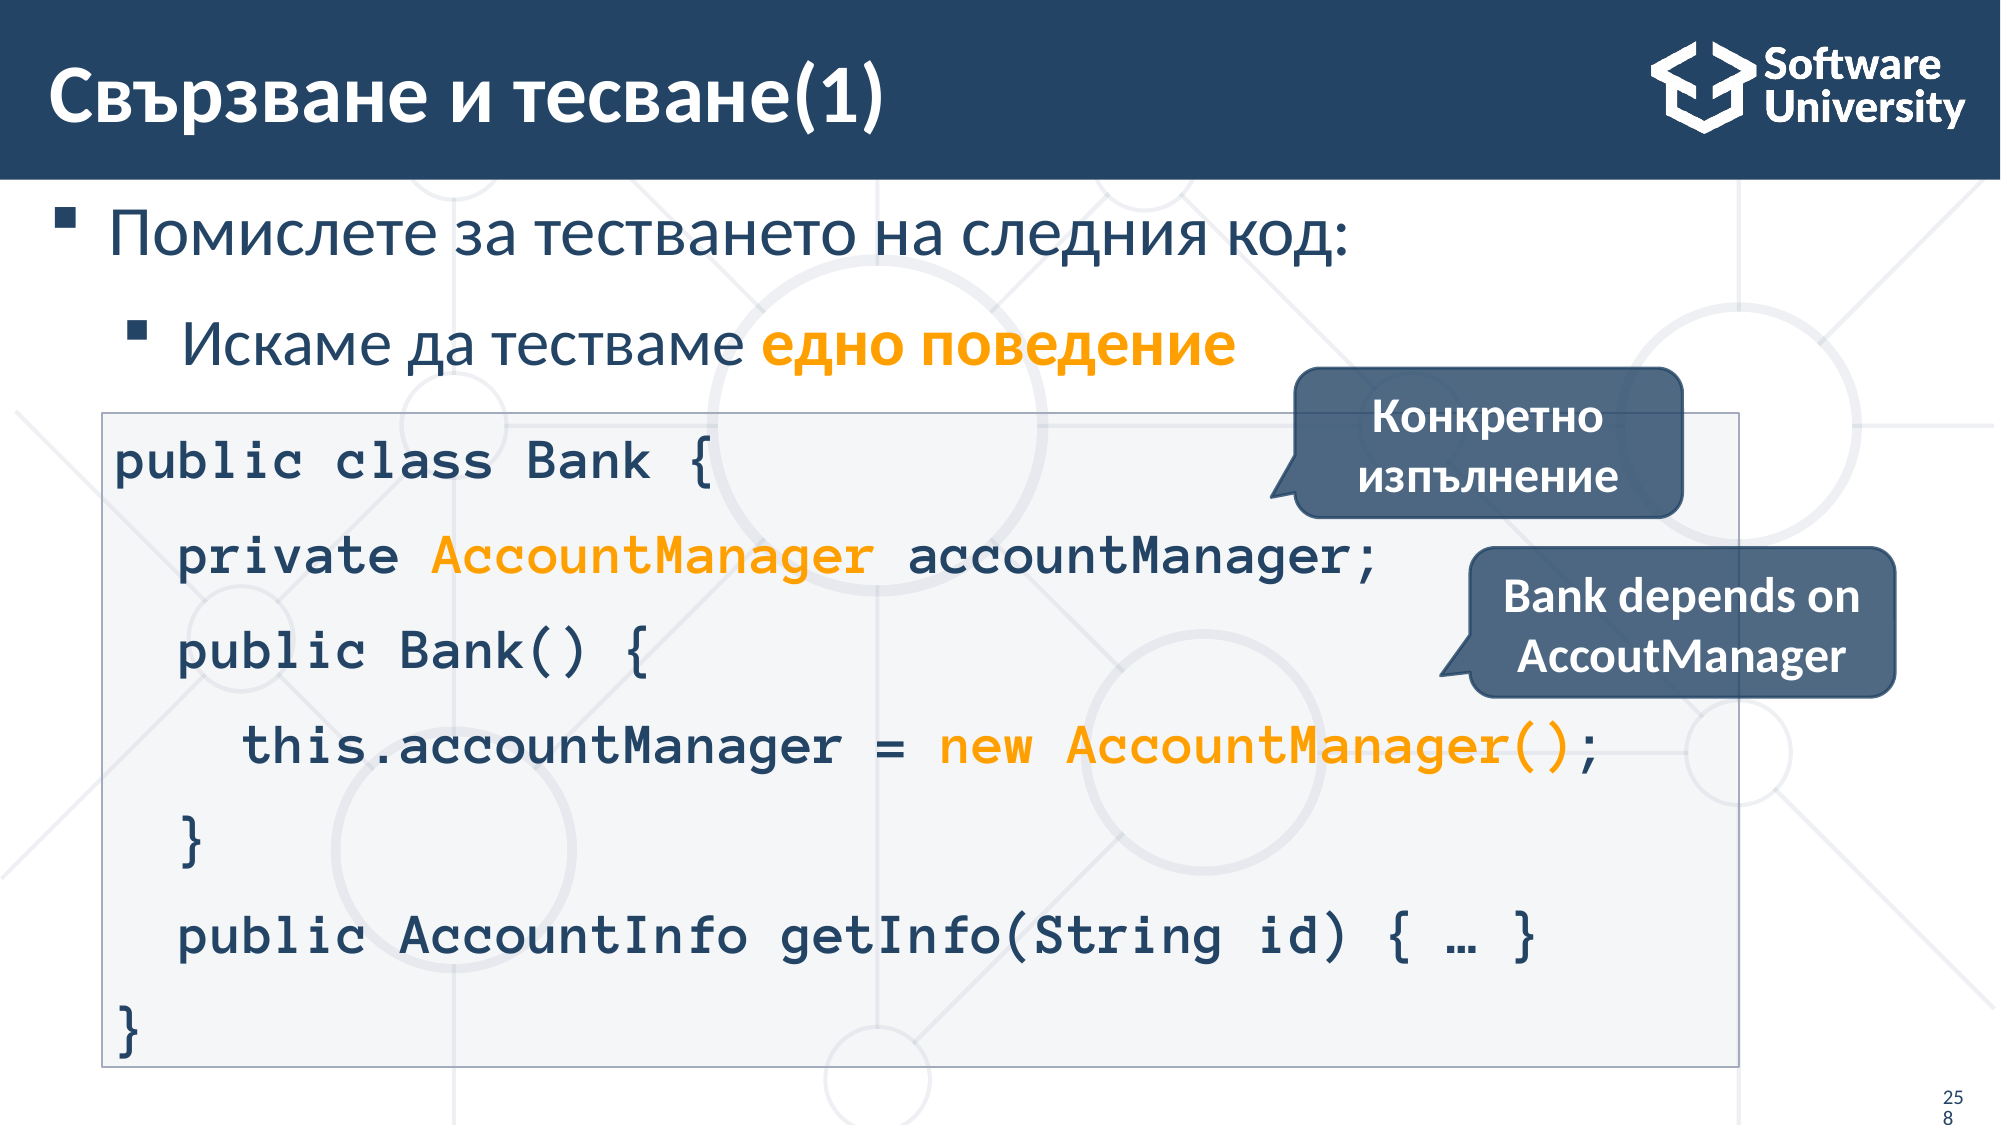

# Свързване и тесване(1)
Помислете за тестването на следния код:
Искаме да тестваме едно поведение
Конкретно изпълнение
public class Bank {
  private AccountManager accountManager;
  public Bank() {
    this.accountManager = new AccountManager();
  }
  public AccountInfo getInfo(String id) { … }
}
Bank depends on AccoutManager
258